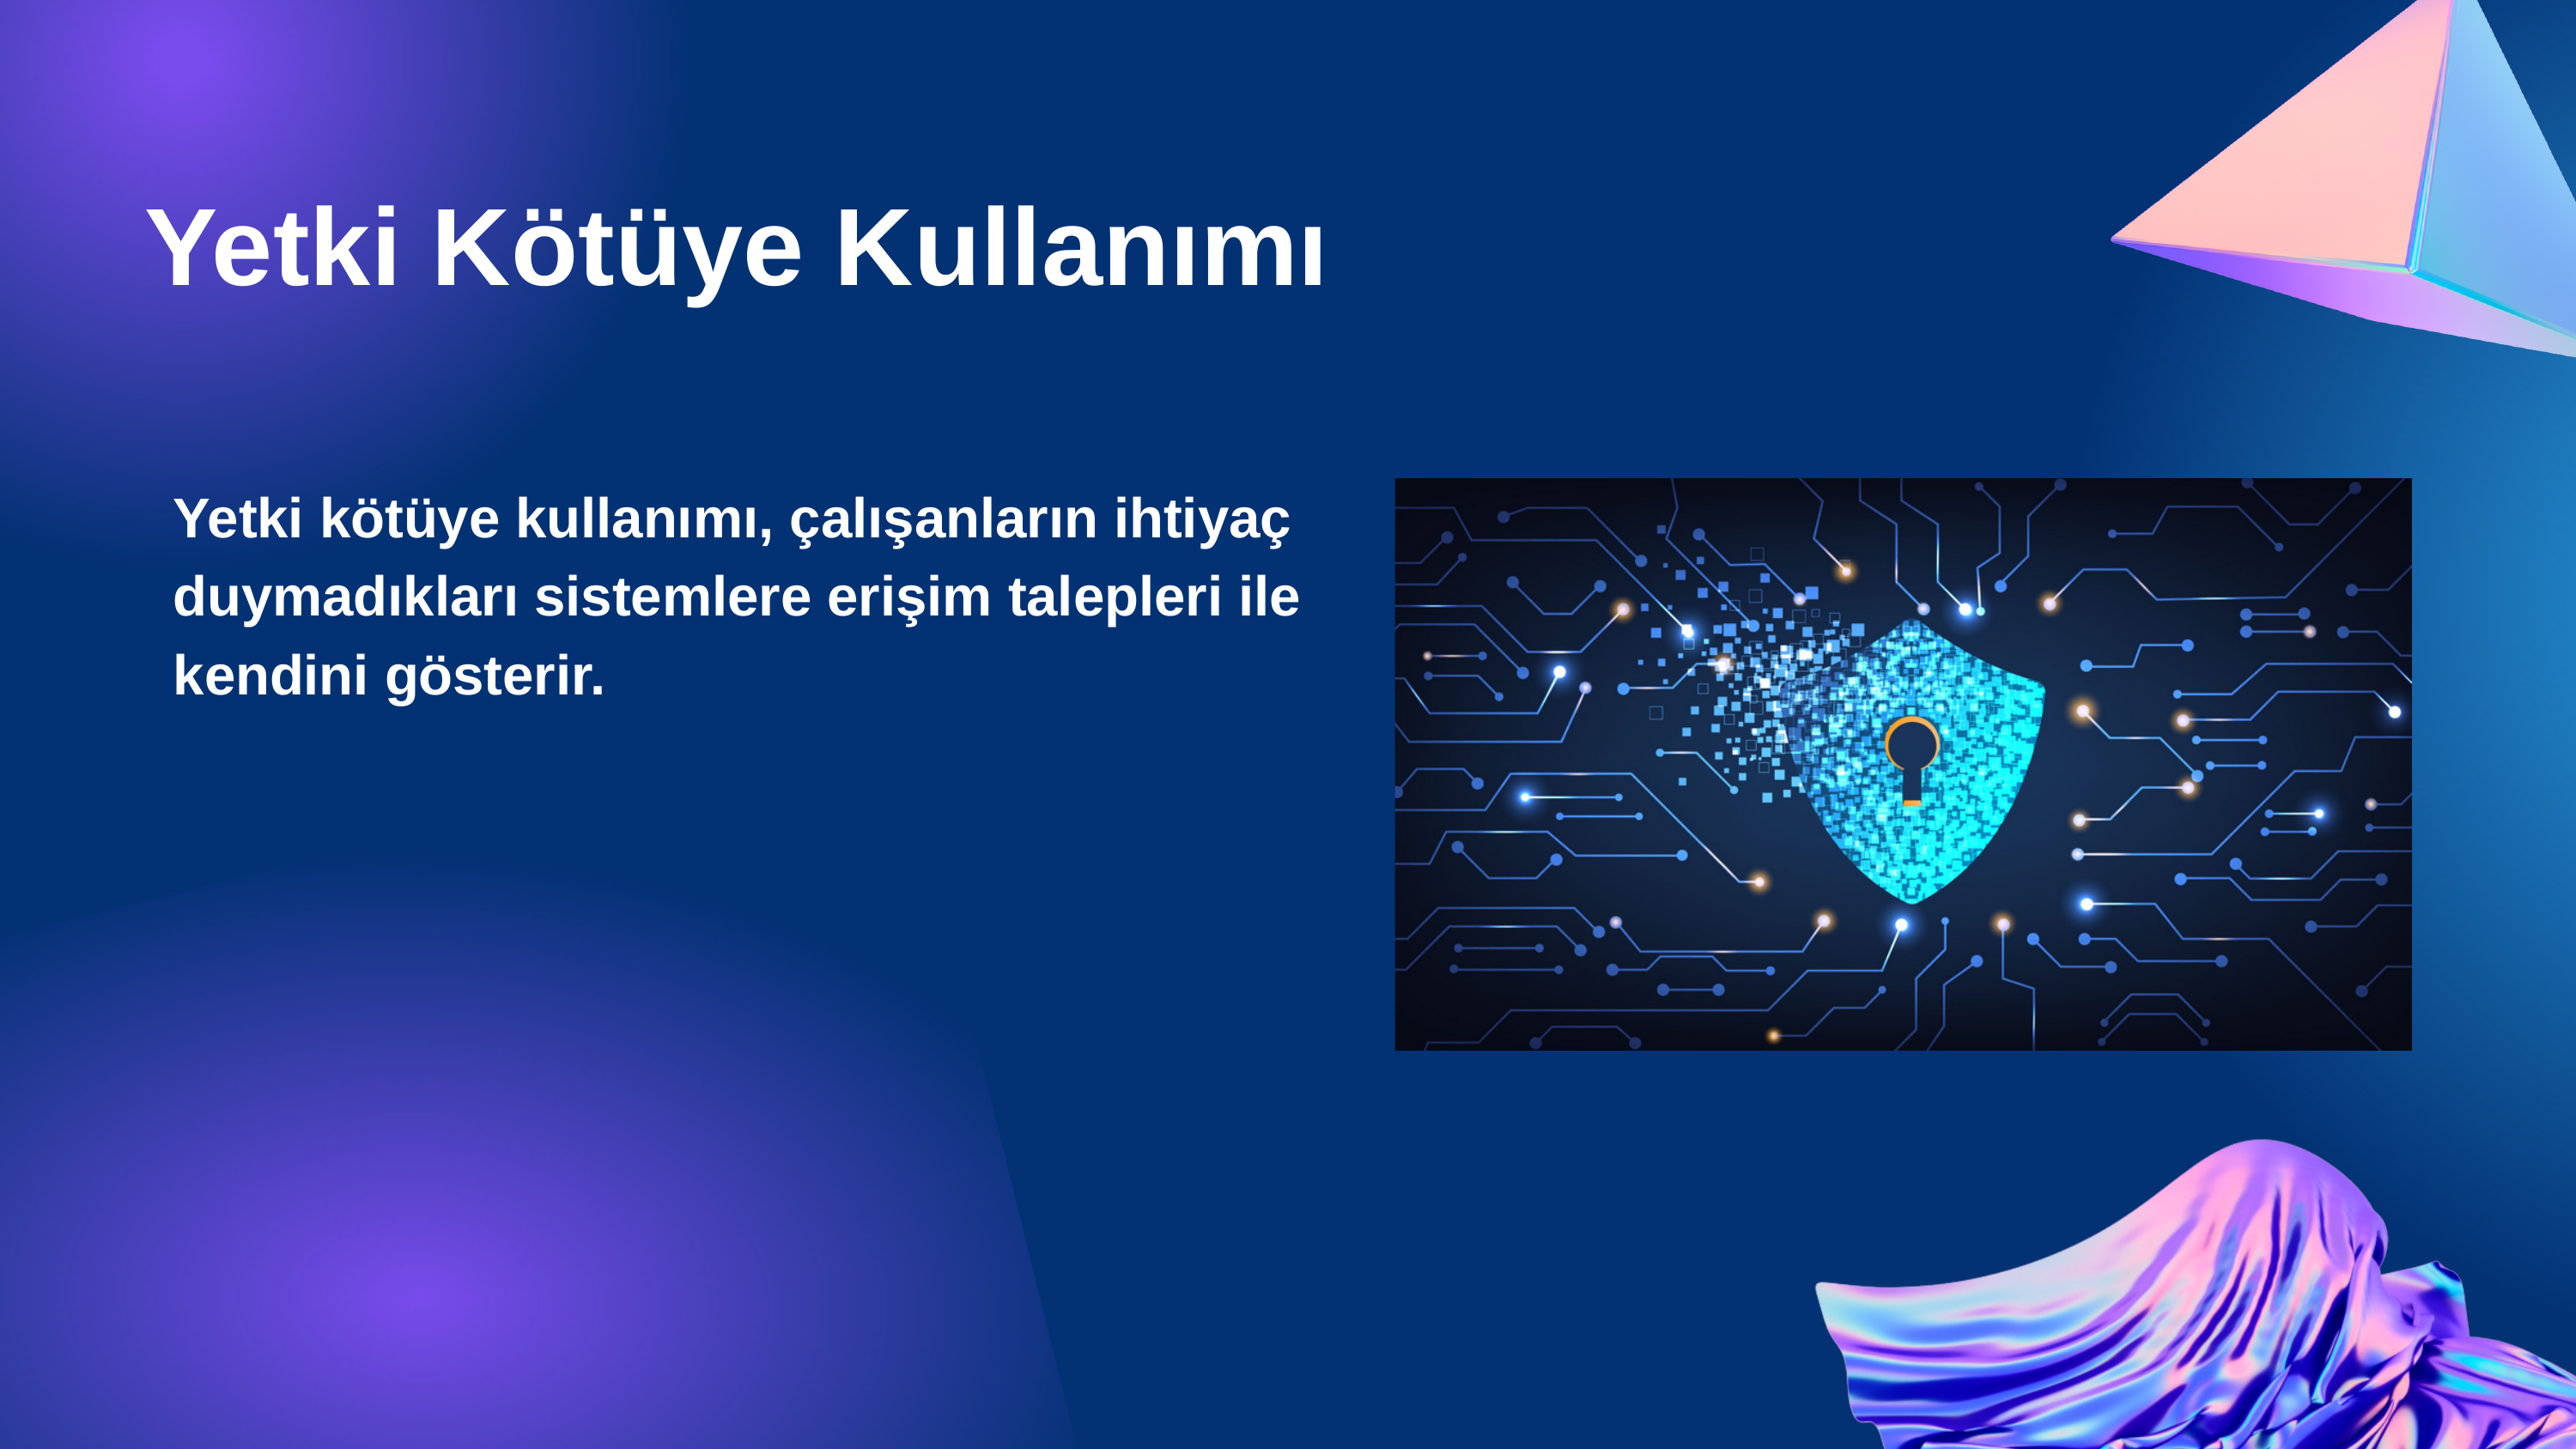

Yetki Kötüye Kullanımı
Yetki kötüye kullanımı, çalışanların ihtiyaç duymadıkları sistemlere erişim talepleri ile kendini gösterir.